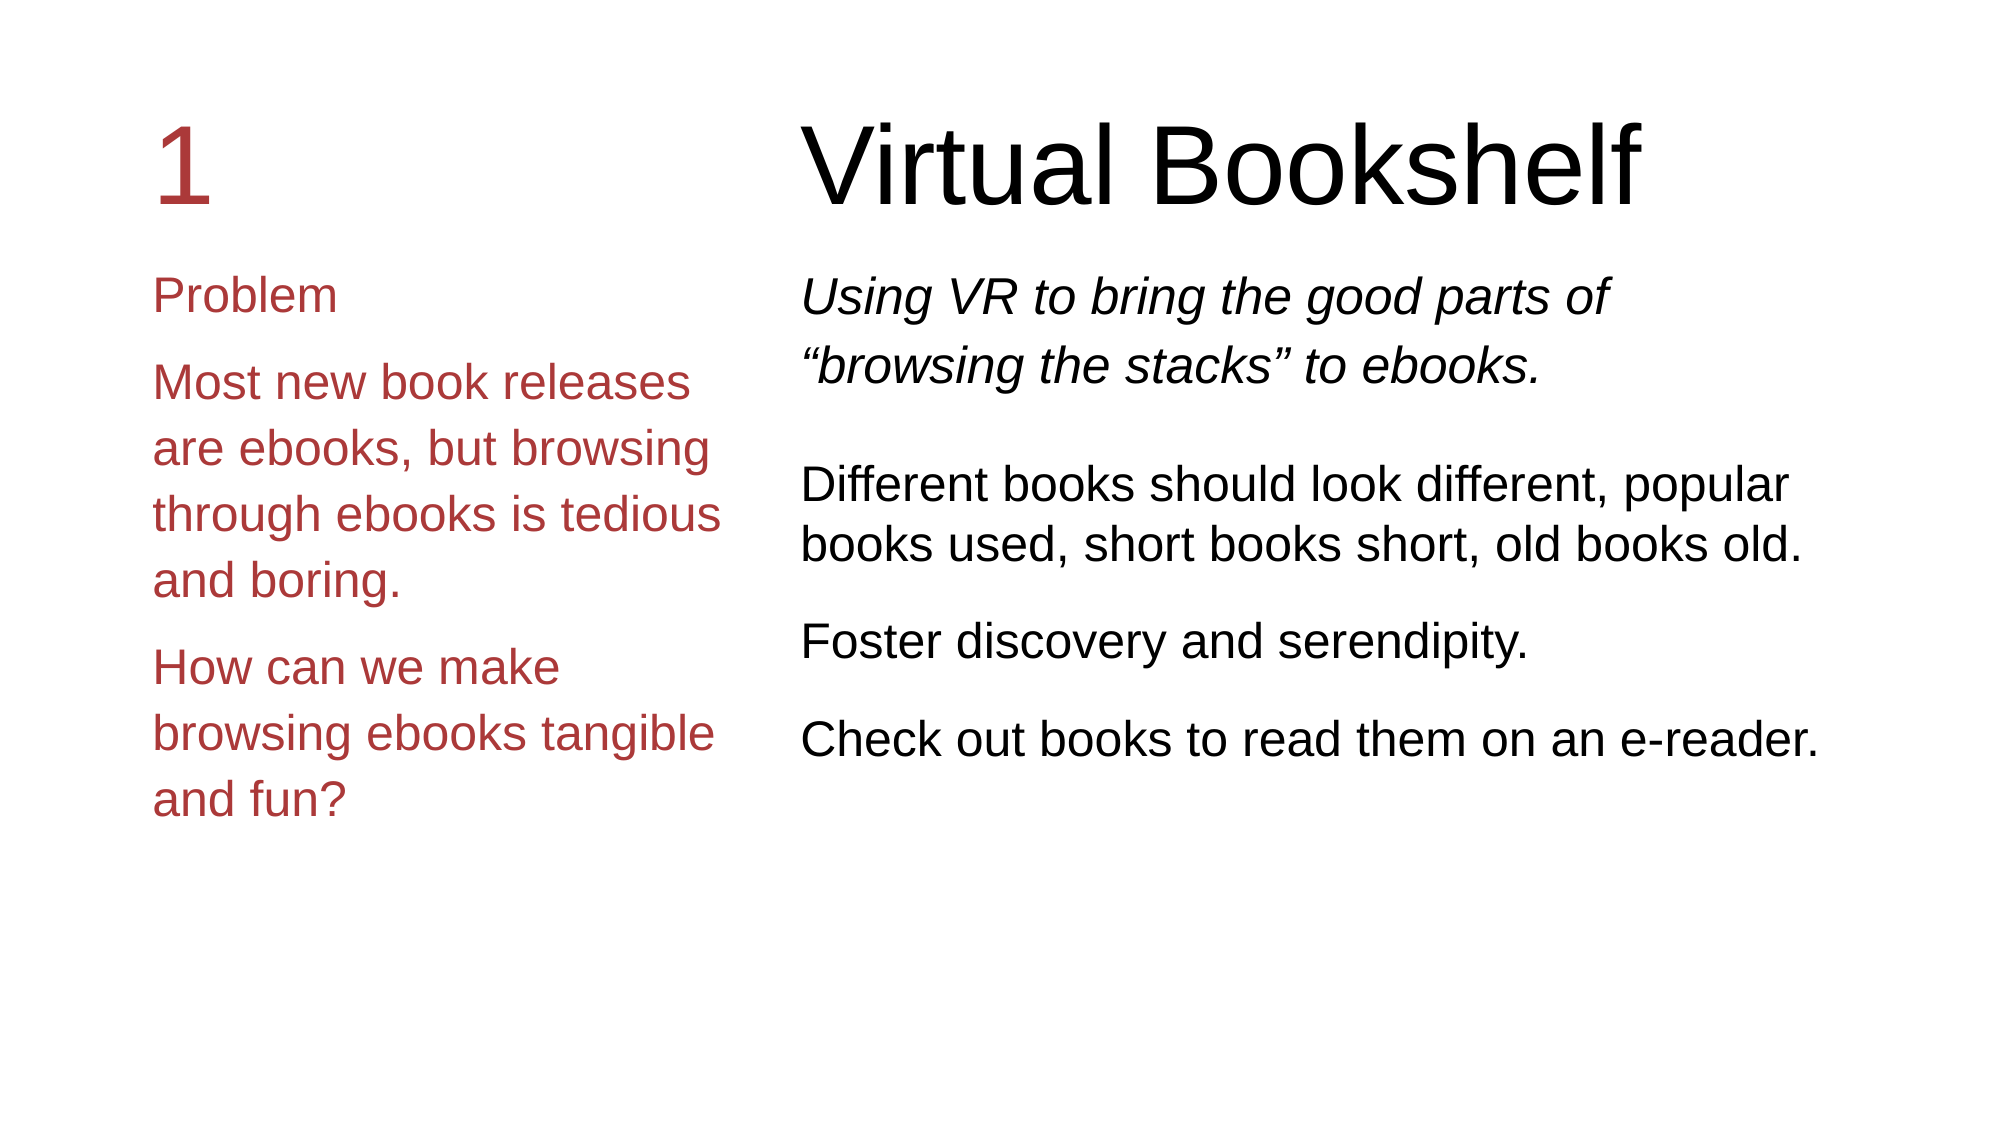

1
# Virtual Bookshelf
Problem
Most new book releases are ebooks, but browsing through ebooks is tedious and boring.
How can we make browsing ebooks tangible and fun?
Using VR to bring the good parts of “browsing the stacks” to ebooks.
Different books should look different, popular books used, short books short, old books old.
Foster discovery and serendipity.
Check out books to read them on an e-reader.